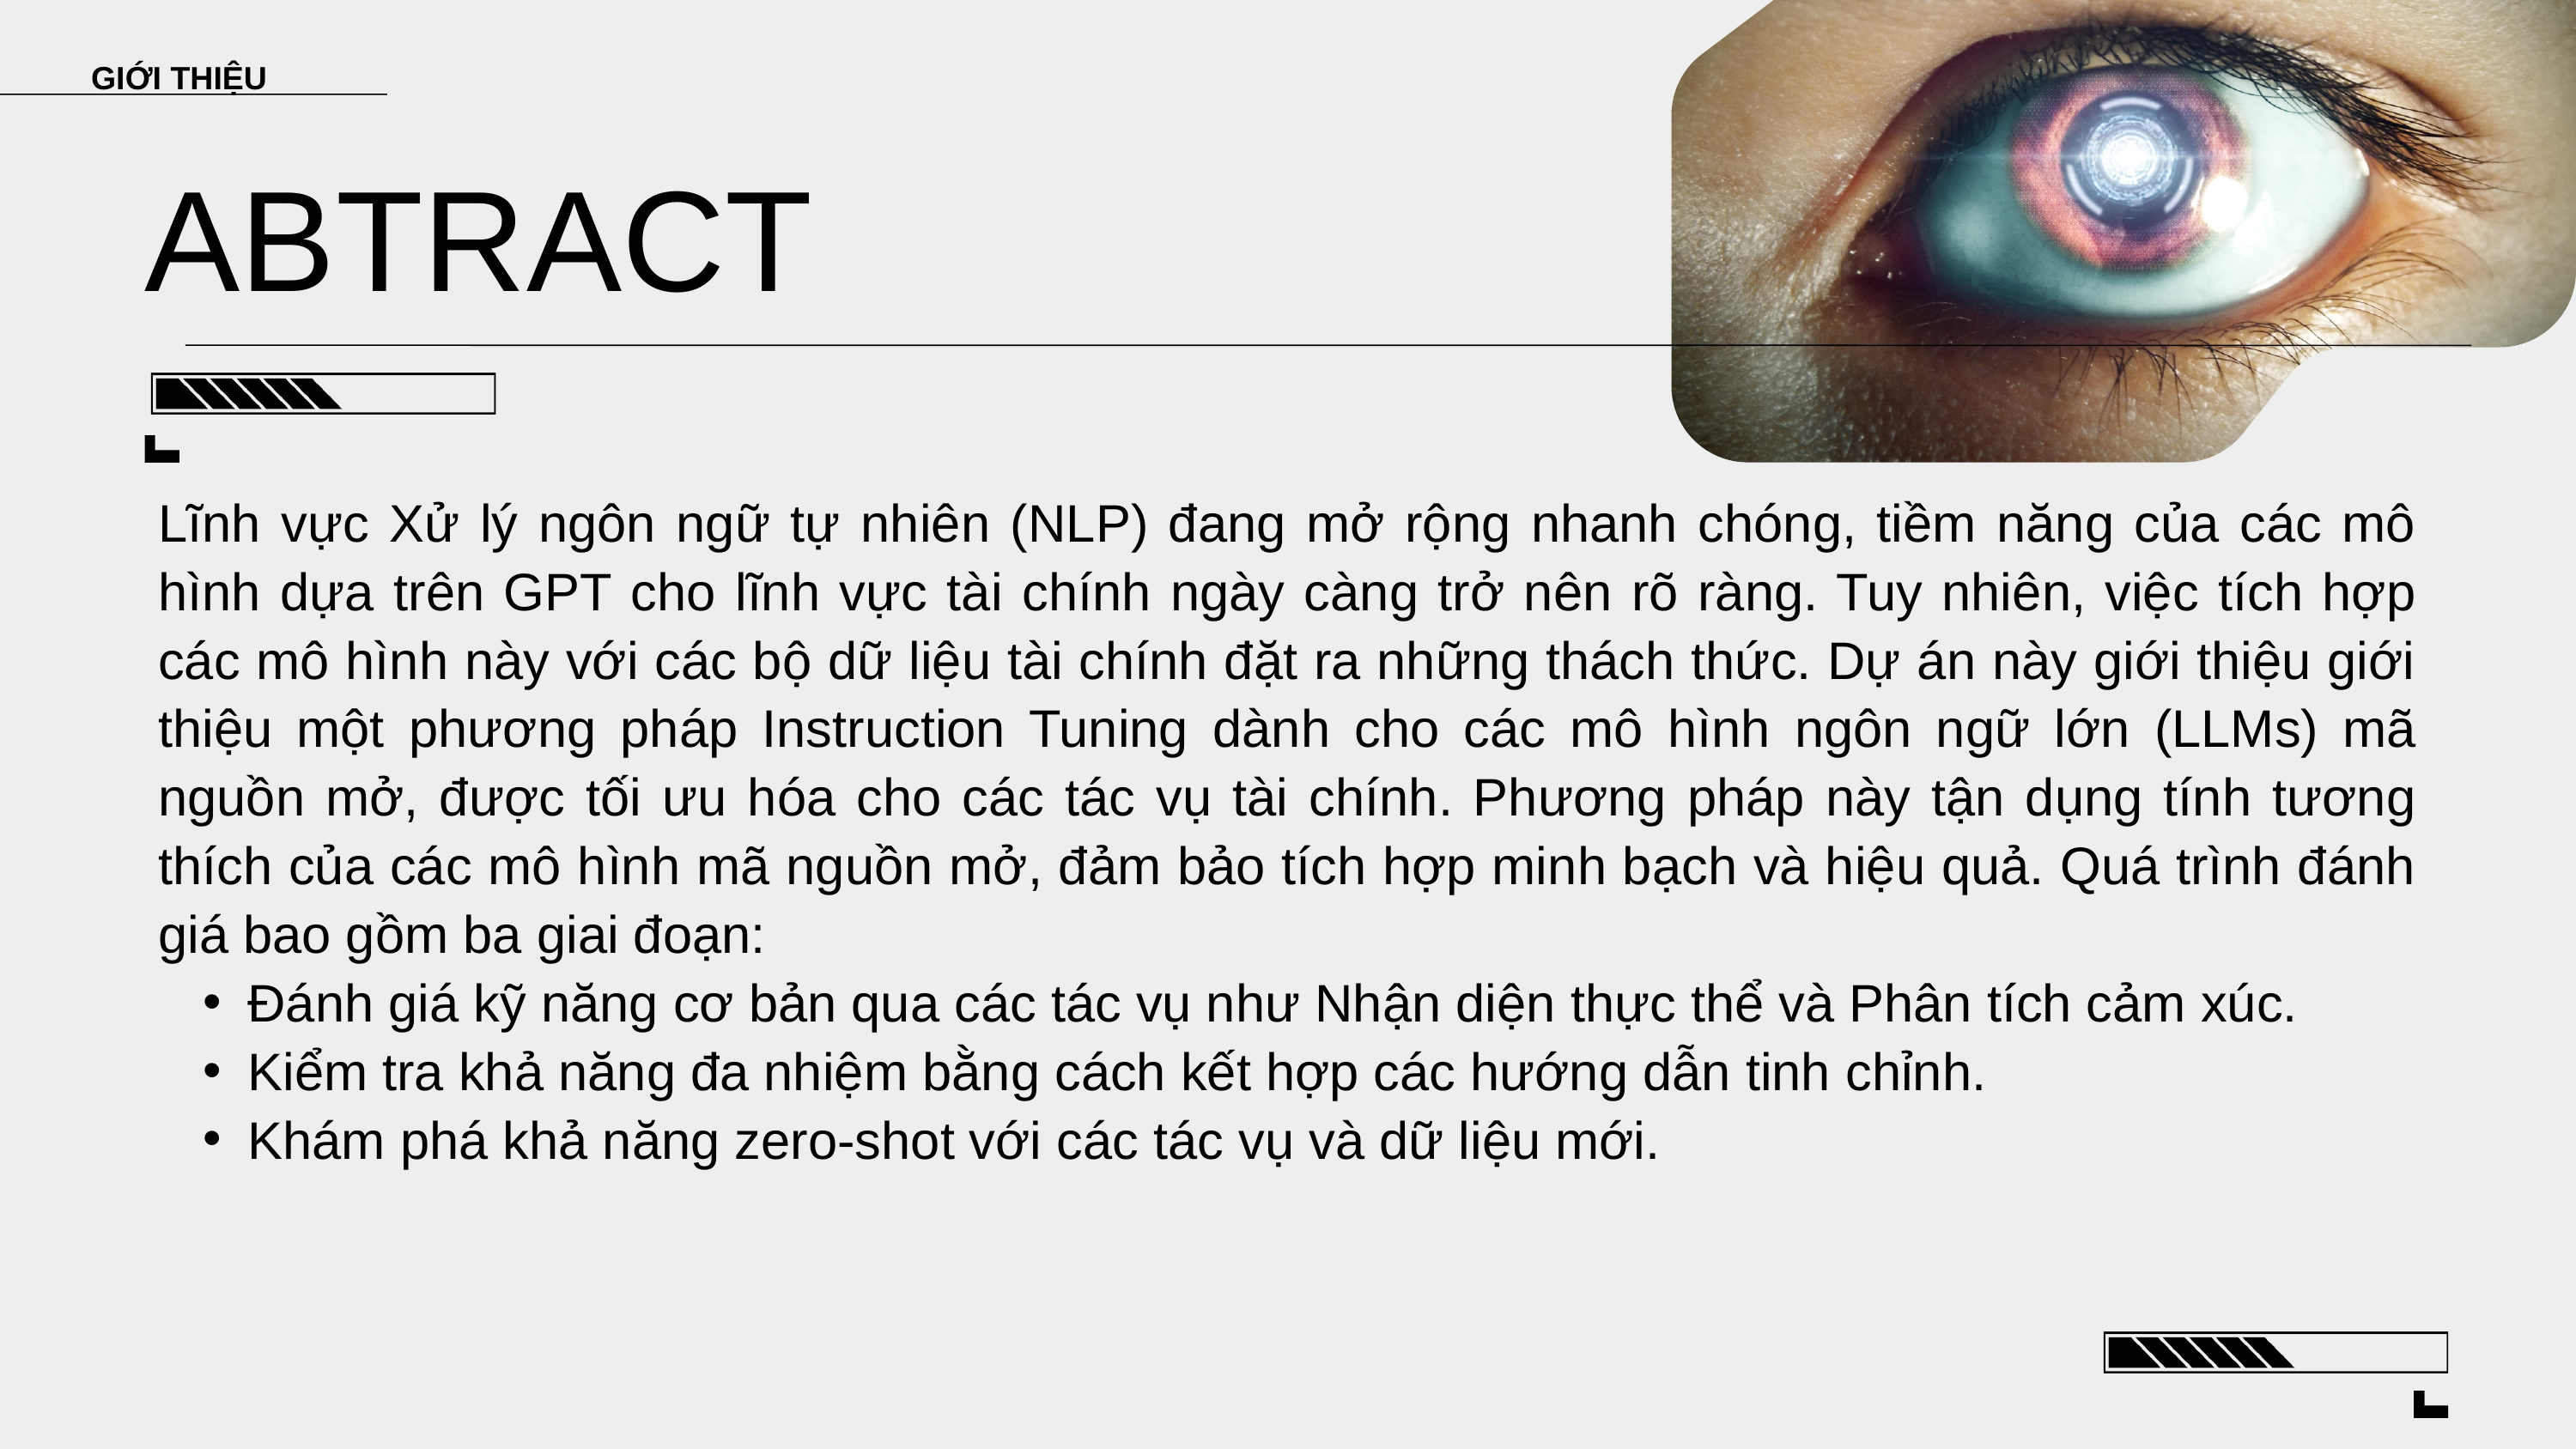

GIỚI THIỆU

ABTRACT

Lĩnh vực Xử lý ngôn ngữ tự nhiên (NLP) đang mở rộng nhanh chóng, tiềm năng của các mô hình dựa trên GPT cho lĩnh vực tài chính ngày càng trở nên rõ ràng. Tuy nhiên, việc tích hợp các mô hình này với các bộ dữ liệu tài chính đặt ra những thách thức. Dự án này giới thiệu giới thiệu một phương pháp Instruction Tuning dành cho các mô hình ngôn ngữ lớn (LLMs) mã nguồn mở, được tối ưu hóa cho các tác vụ tài chính. Phương pháp này tận dụng tính tương thích của các mô hình mã nguồn mở, đảm bảo tích hợp minh bạch và hiệu quả. Quá trình đánh giá bao gồm ba giai đoạn:
Đánh giá kỹ năng cơ bản qua các tác vụ như Nhận diện thực thể và Phân tích cảm xúc.
Kiểm tra khả năng đa nhiệm bằng cách kết hợp các hướng dẫn tinh chỉnh.
Khám phá khả năng zero-shot với các tác vụ và dữ liệu mới.